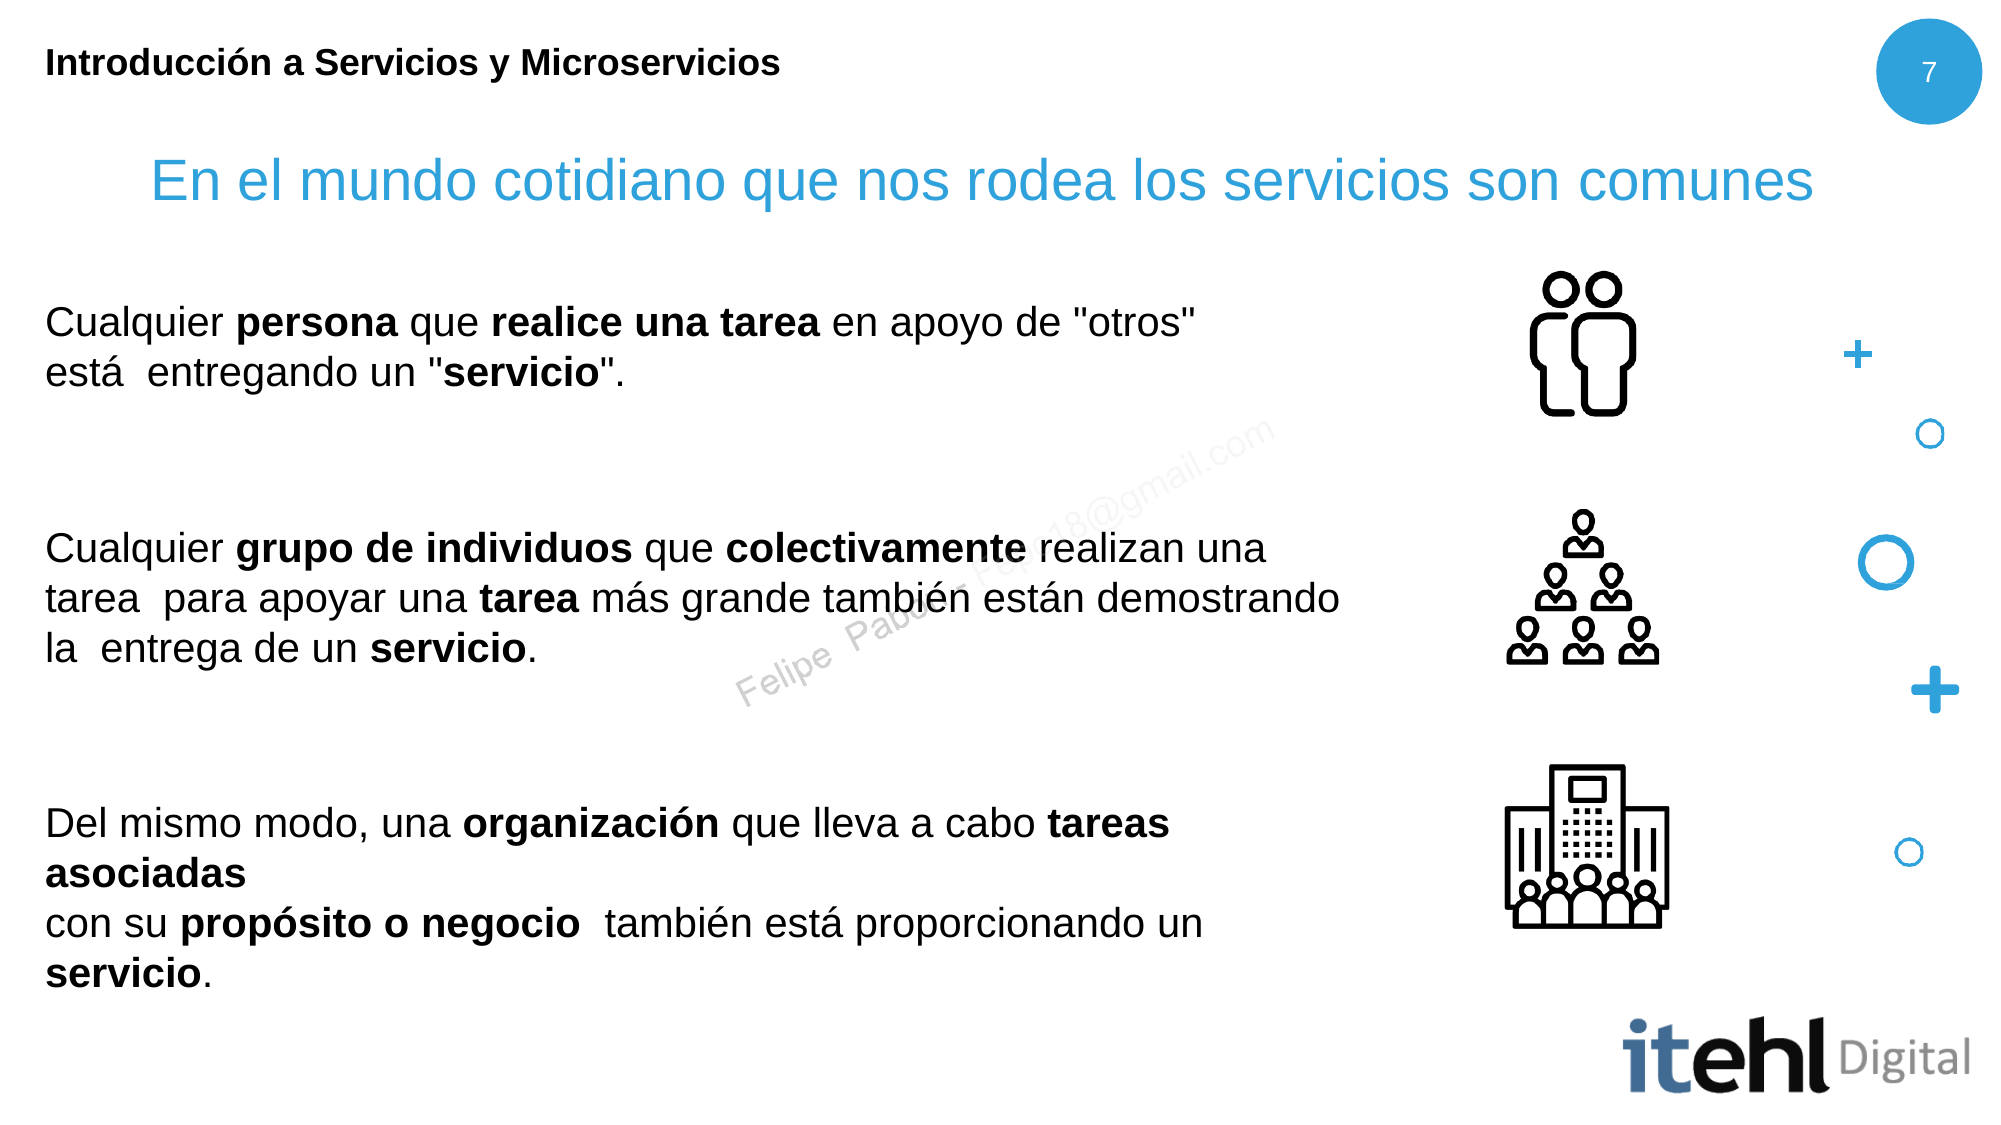

Introducción a Servicios y Microservicios
7
# En el mundo cotidiano que nos rodea los servicios son comunes

Cualquier persona que realice una tarea en apoyo de "otros" está  entregando un "servicio".

Cualquier grupo de individuos que colectivamente realizan una tarea  para apoyar una tarea más grande también están demostrando la  entrega de un servicio.

Del mismo modo, una organización que lleva a cabo tareas asociadas
con su propósito o negocio	también está proporcionando un servicio.